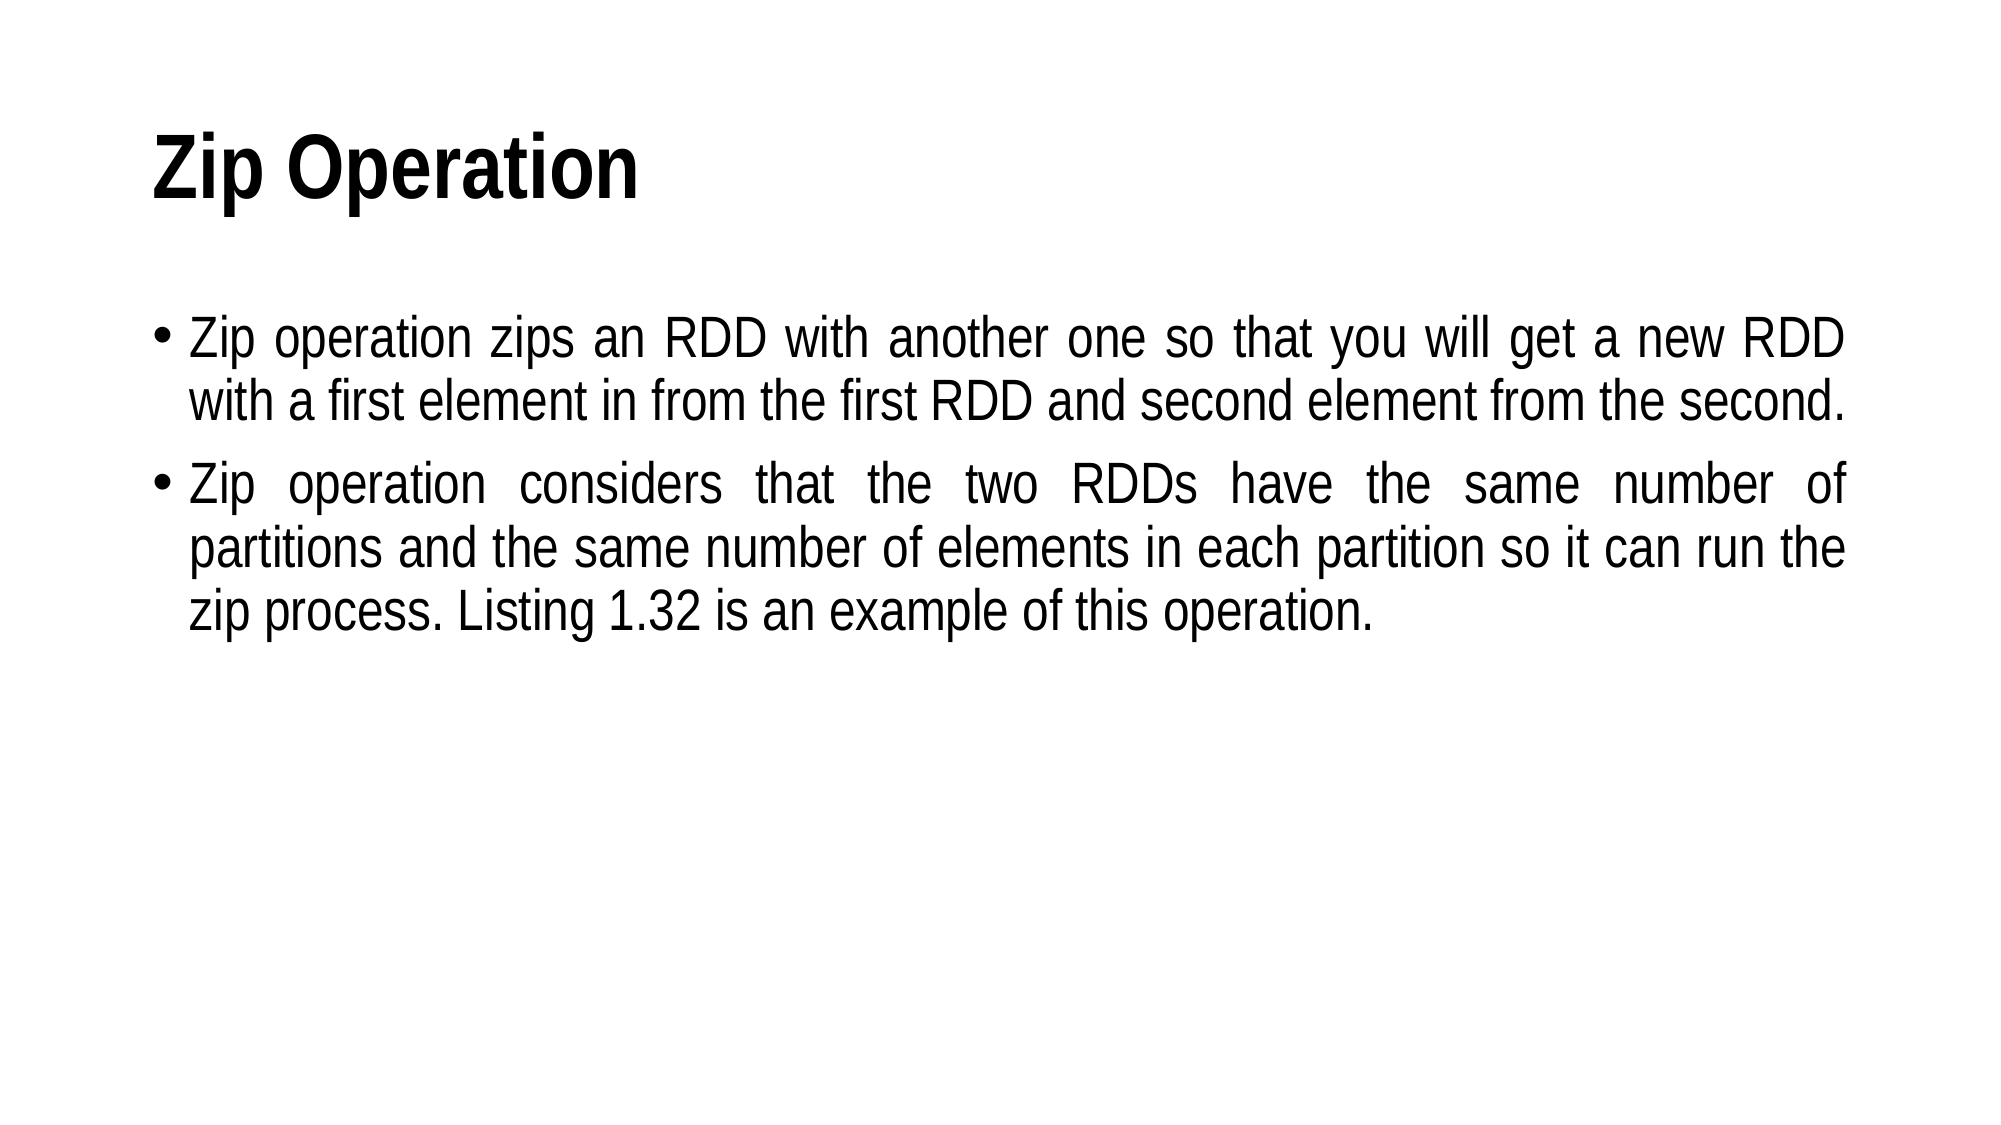

# Zip Operation
Zip operation zips an RDD with another one so that you will get a new RDD with a first element in from the first RDD and second element from the second.
Zip operation considers that the two RDDs have the same number of partitions and the same number of elements in each partition so it can run the zip process. Listing 1.32 is an example of this operation.